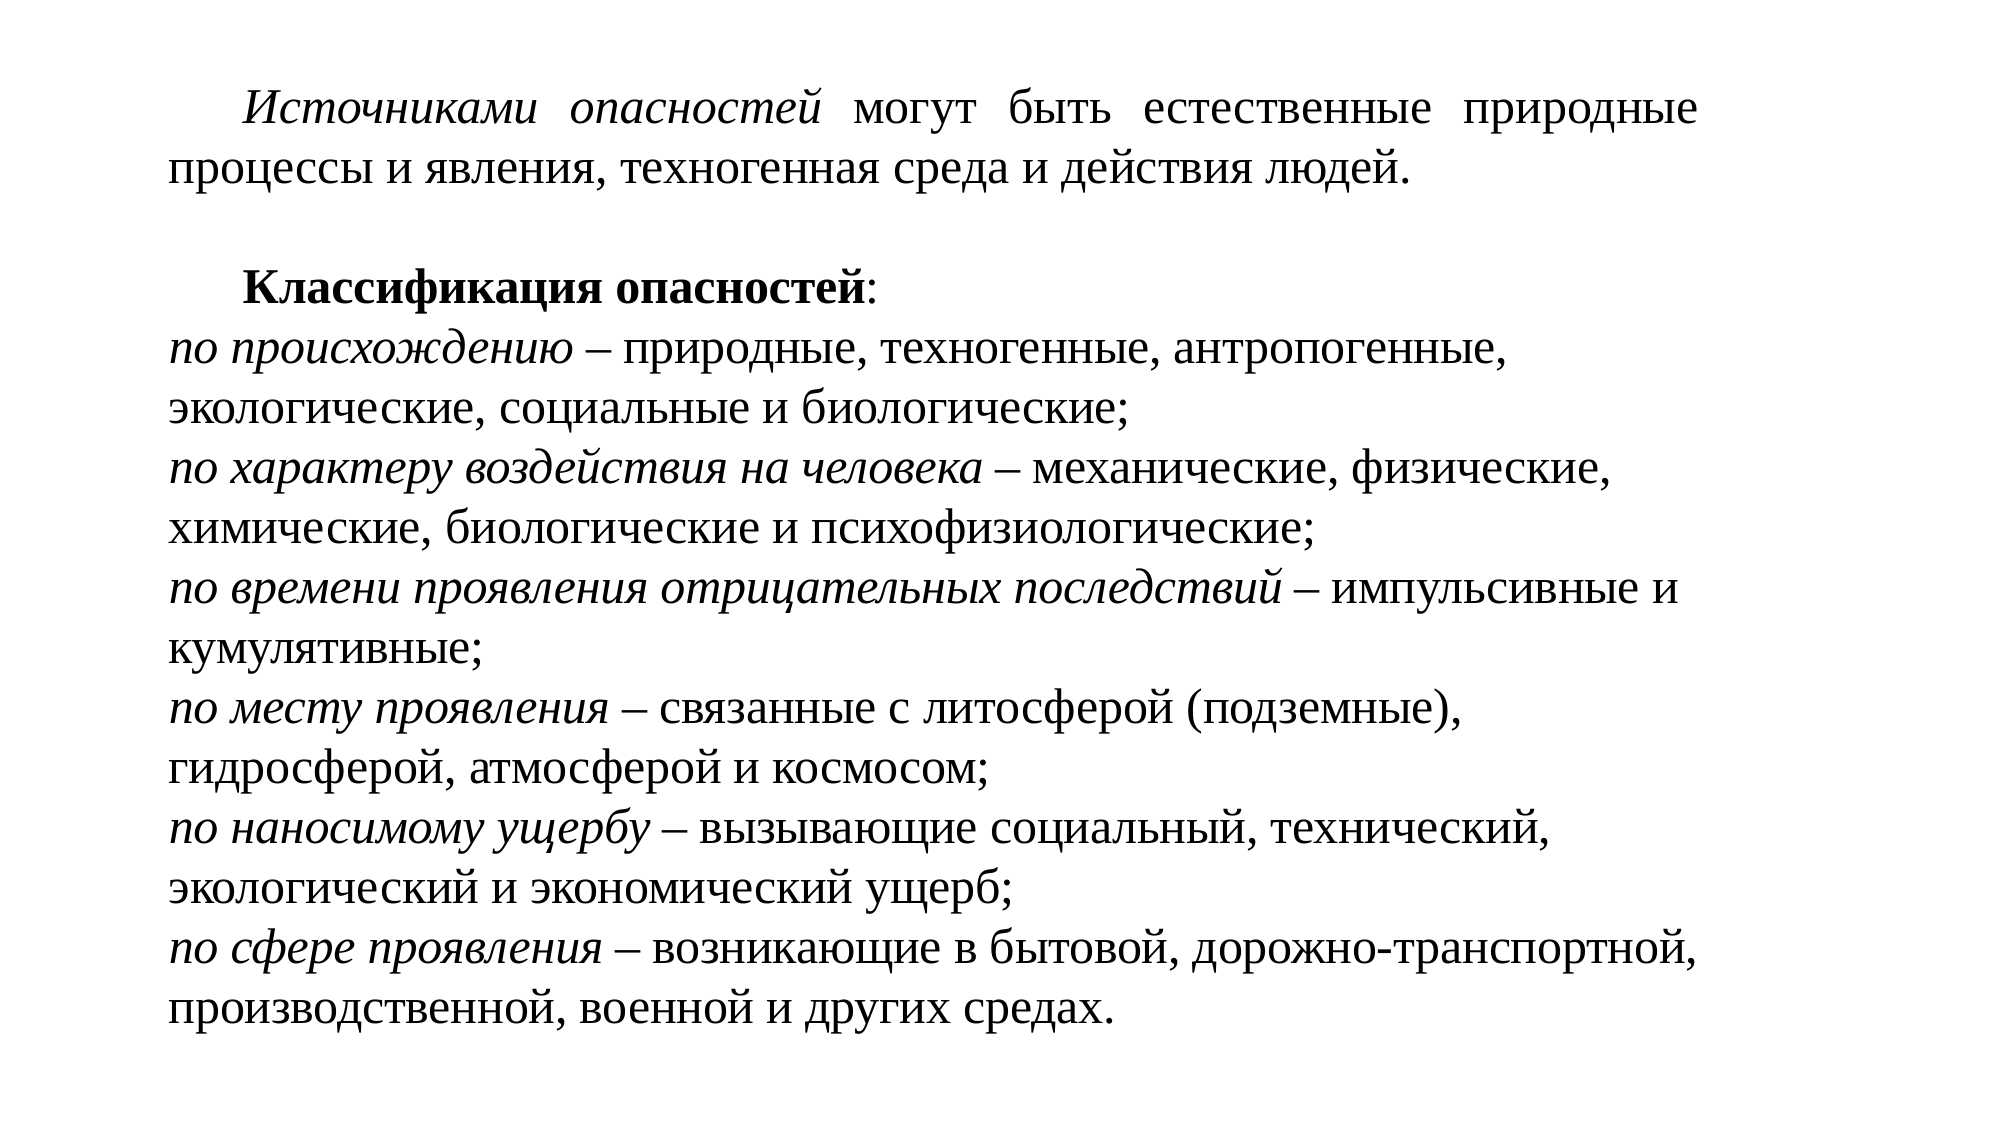

Источниками опасностей могут быть естественные природные процессы и явления, техногенная среда и действия людей.

Классификация опасностей:
по происхождению – природные, техногенные, антропогенные, экологические, социальные и биологические;
по характеру воздействия на человека – механические, физические, химические, биологические и психофизиологические;
по времени проявления отрицательных последствий – импульсивные и кумулятивные;
по месту проявления – связанные с литосферой (подземные), гидросферой, атмосферой и космосом;
по наносимому ущербу – вызывающие социальный, технический, экологический и экономический ущерб;
по сфере проявления – возникающие в бытовой, дорожно-транспортной, производственной, военной и других средах.